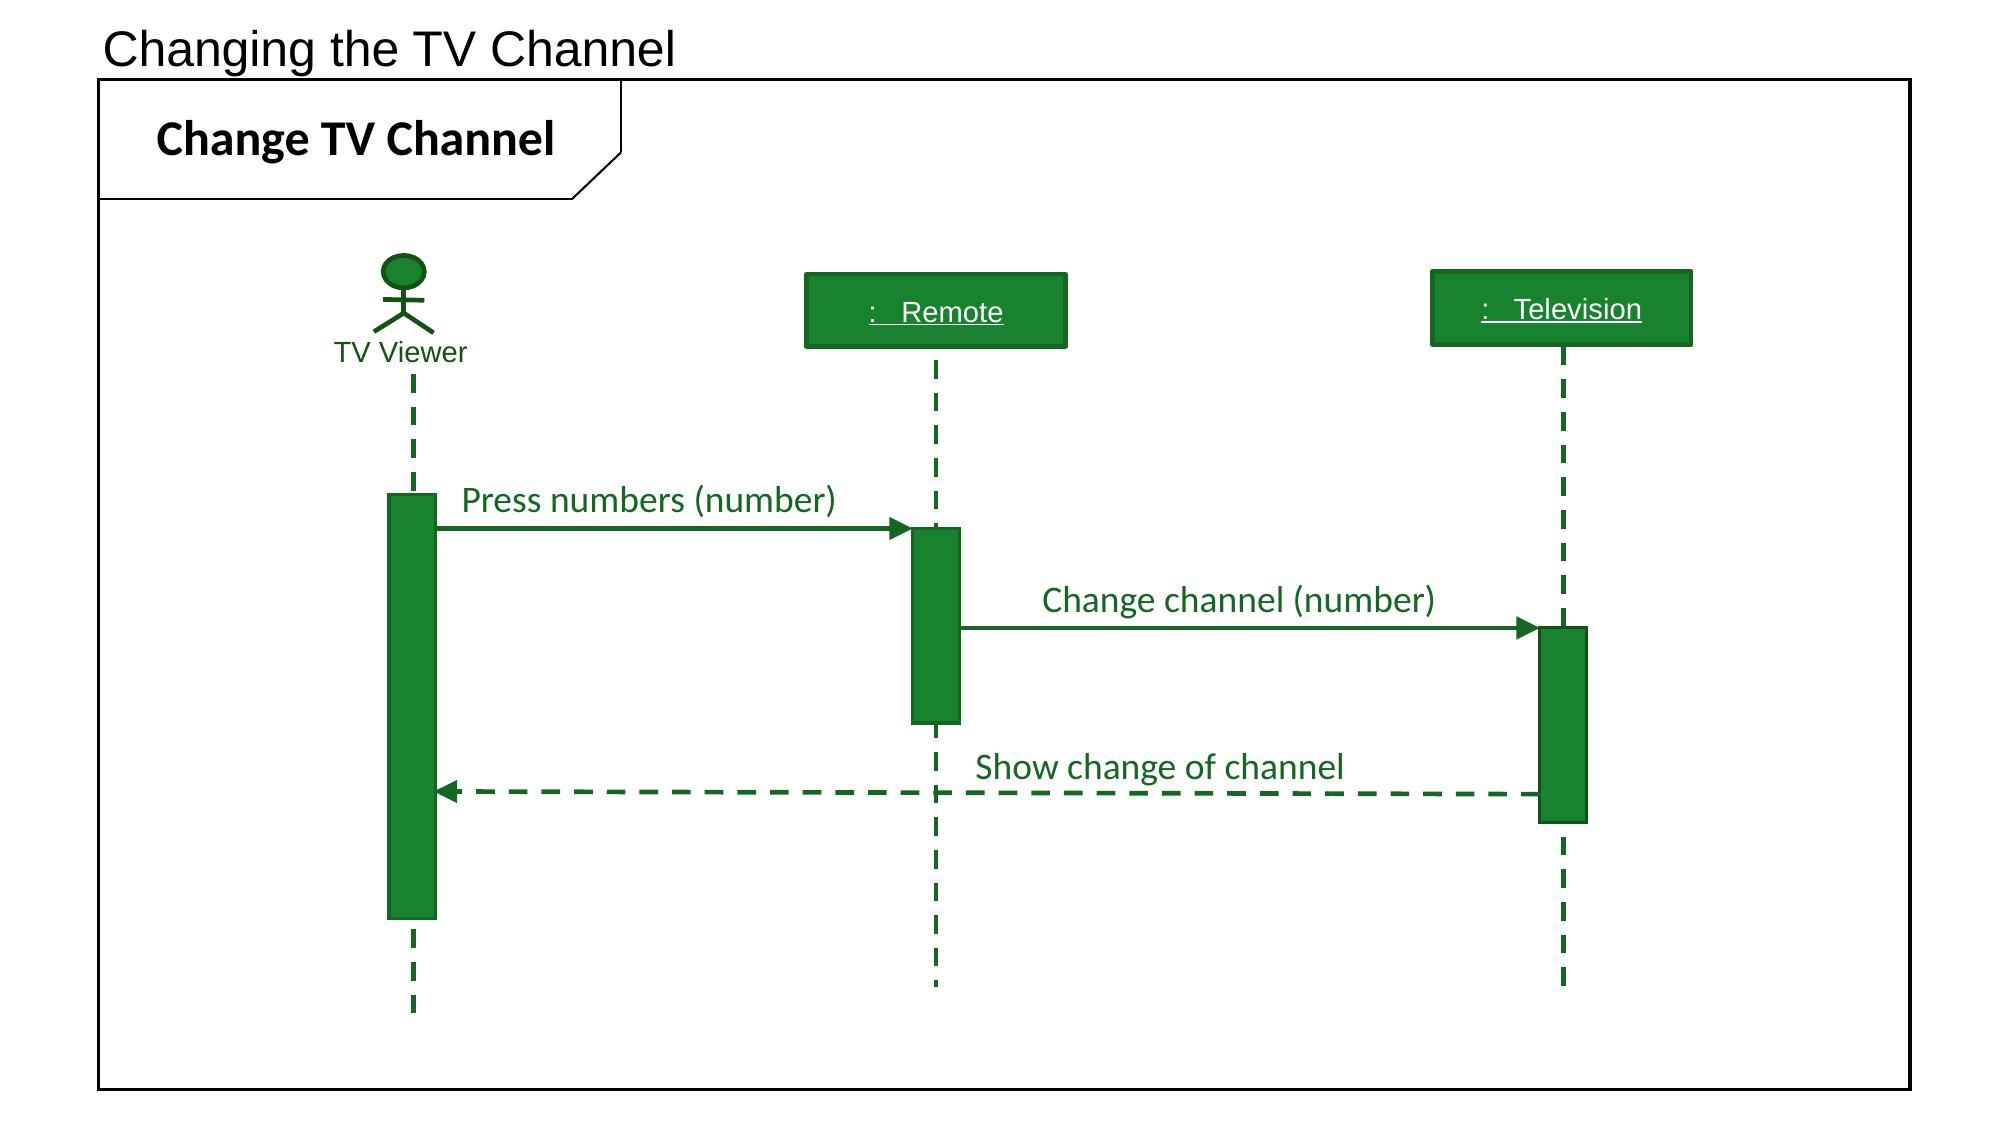

Changing the TV Channel

Change TV Channel

TV Viewer
:   Television
:   Remote
Press numbers (number)

Change channel (number)

Show change of channel